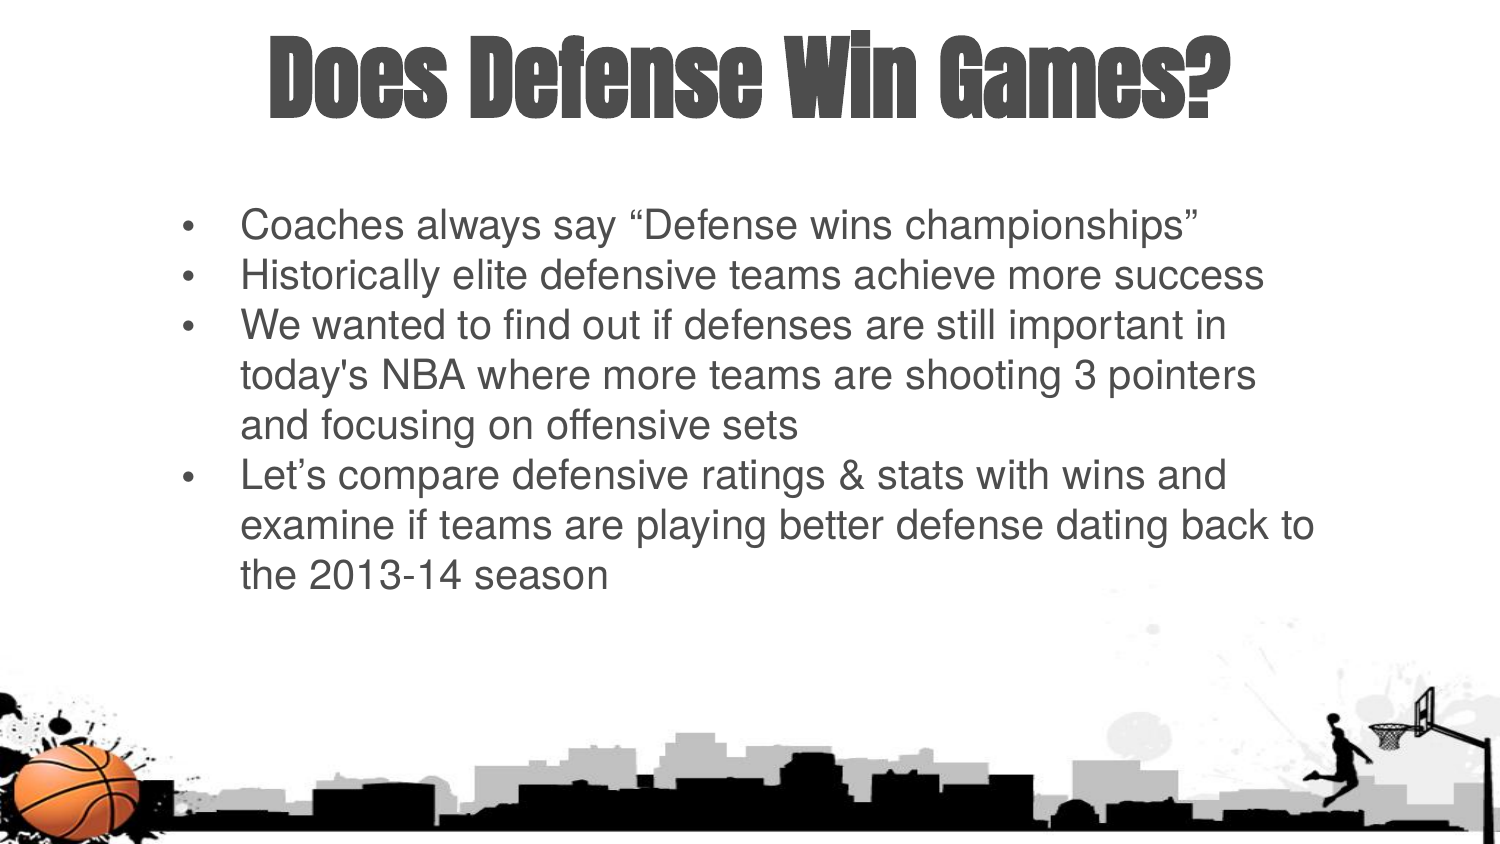

# Does Defense Win Games?
Coaches always say “Defense wins championships”
Historically elite defensive teams achieve more success
We wanted to find out if defenses are still important in today's NBA where more teams are shooting 3 pointers and focusing on offensive sets
Let’s compare defensive ratings & stats with wins and examine if teams are playing better defense dating back to the 2013-14 season